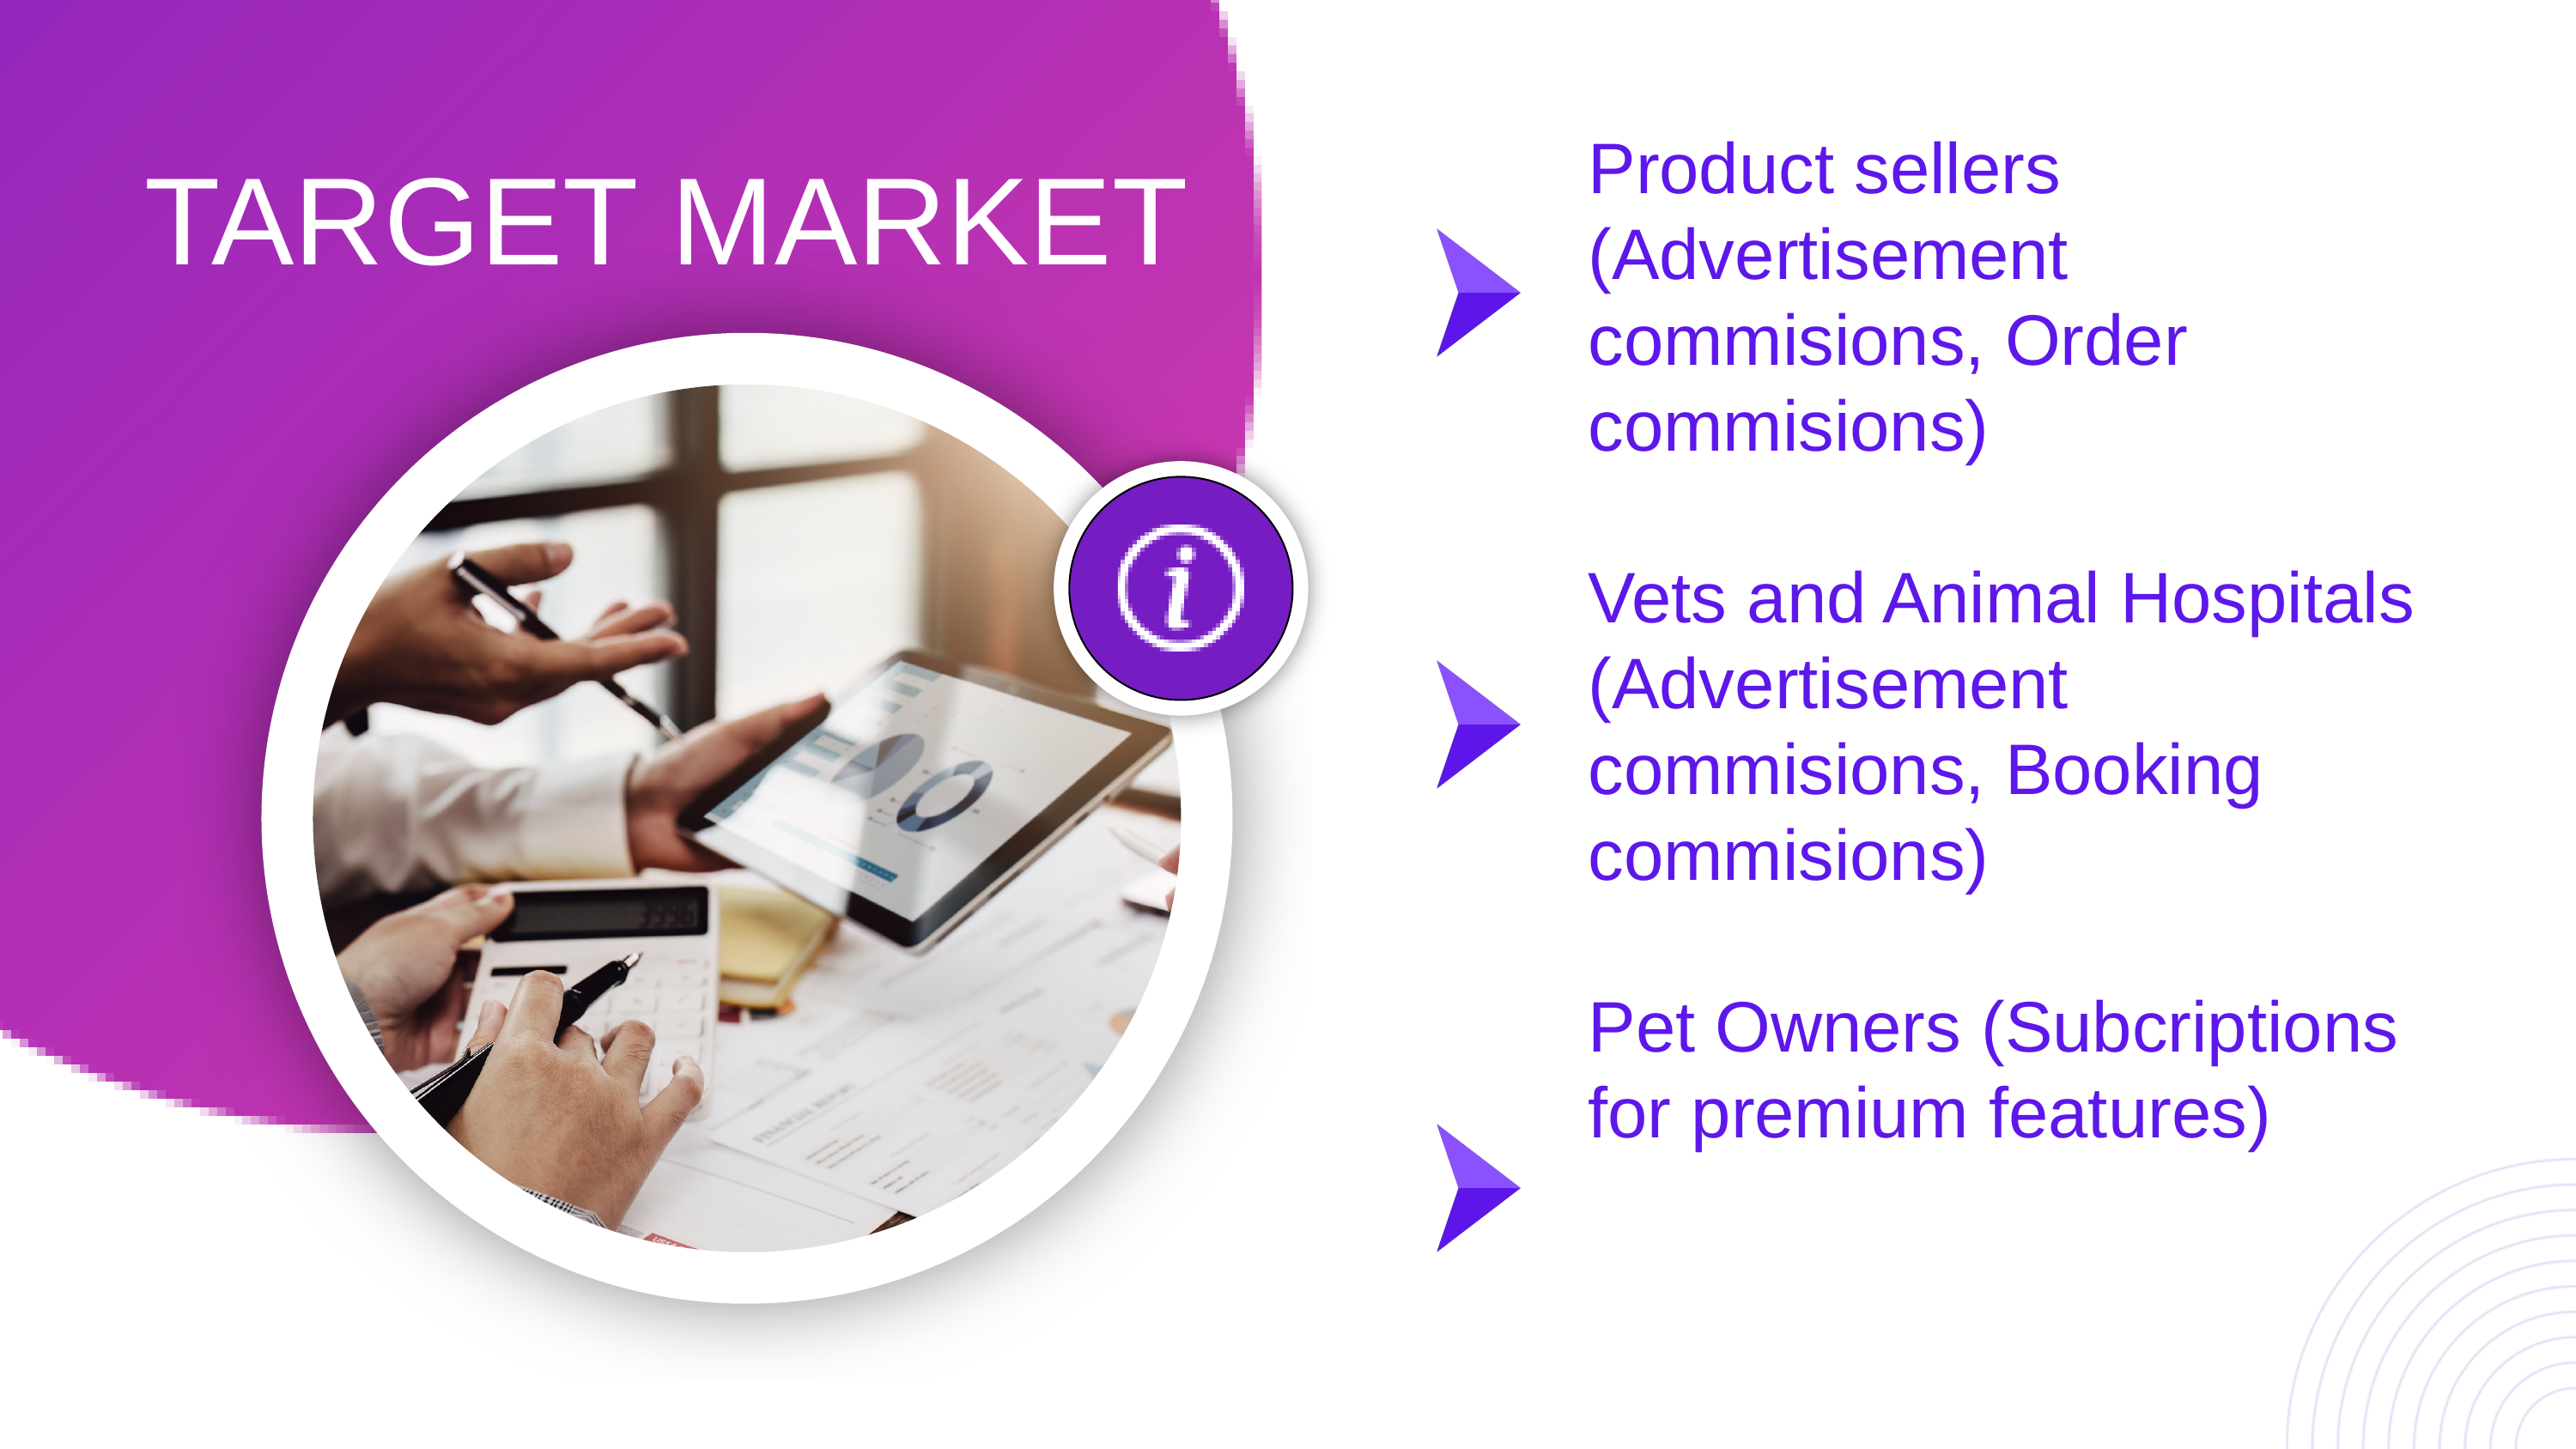

Product sellers (Advertisement commisions, Order commisions)

Vets and Animal Hospitals (Advertisement commisions, Booking commisions)

Pet Owners (Subcriptions for premium features)
TARGET MARKET